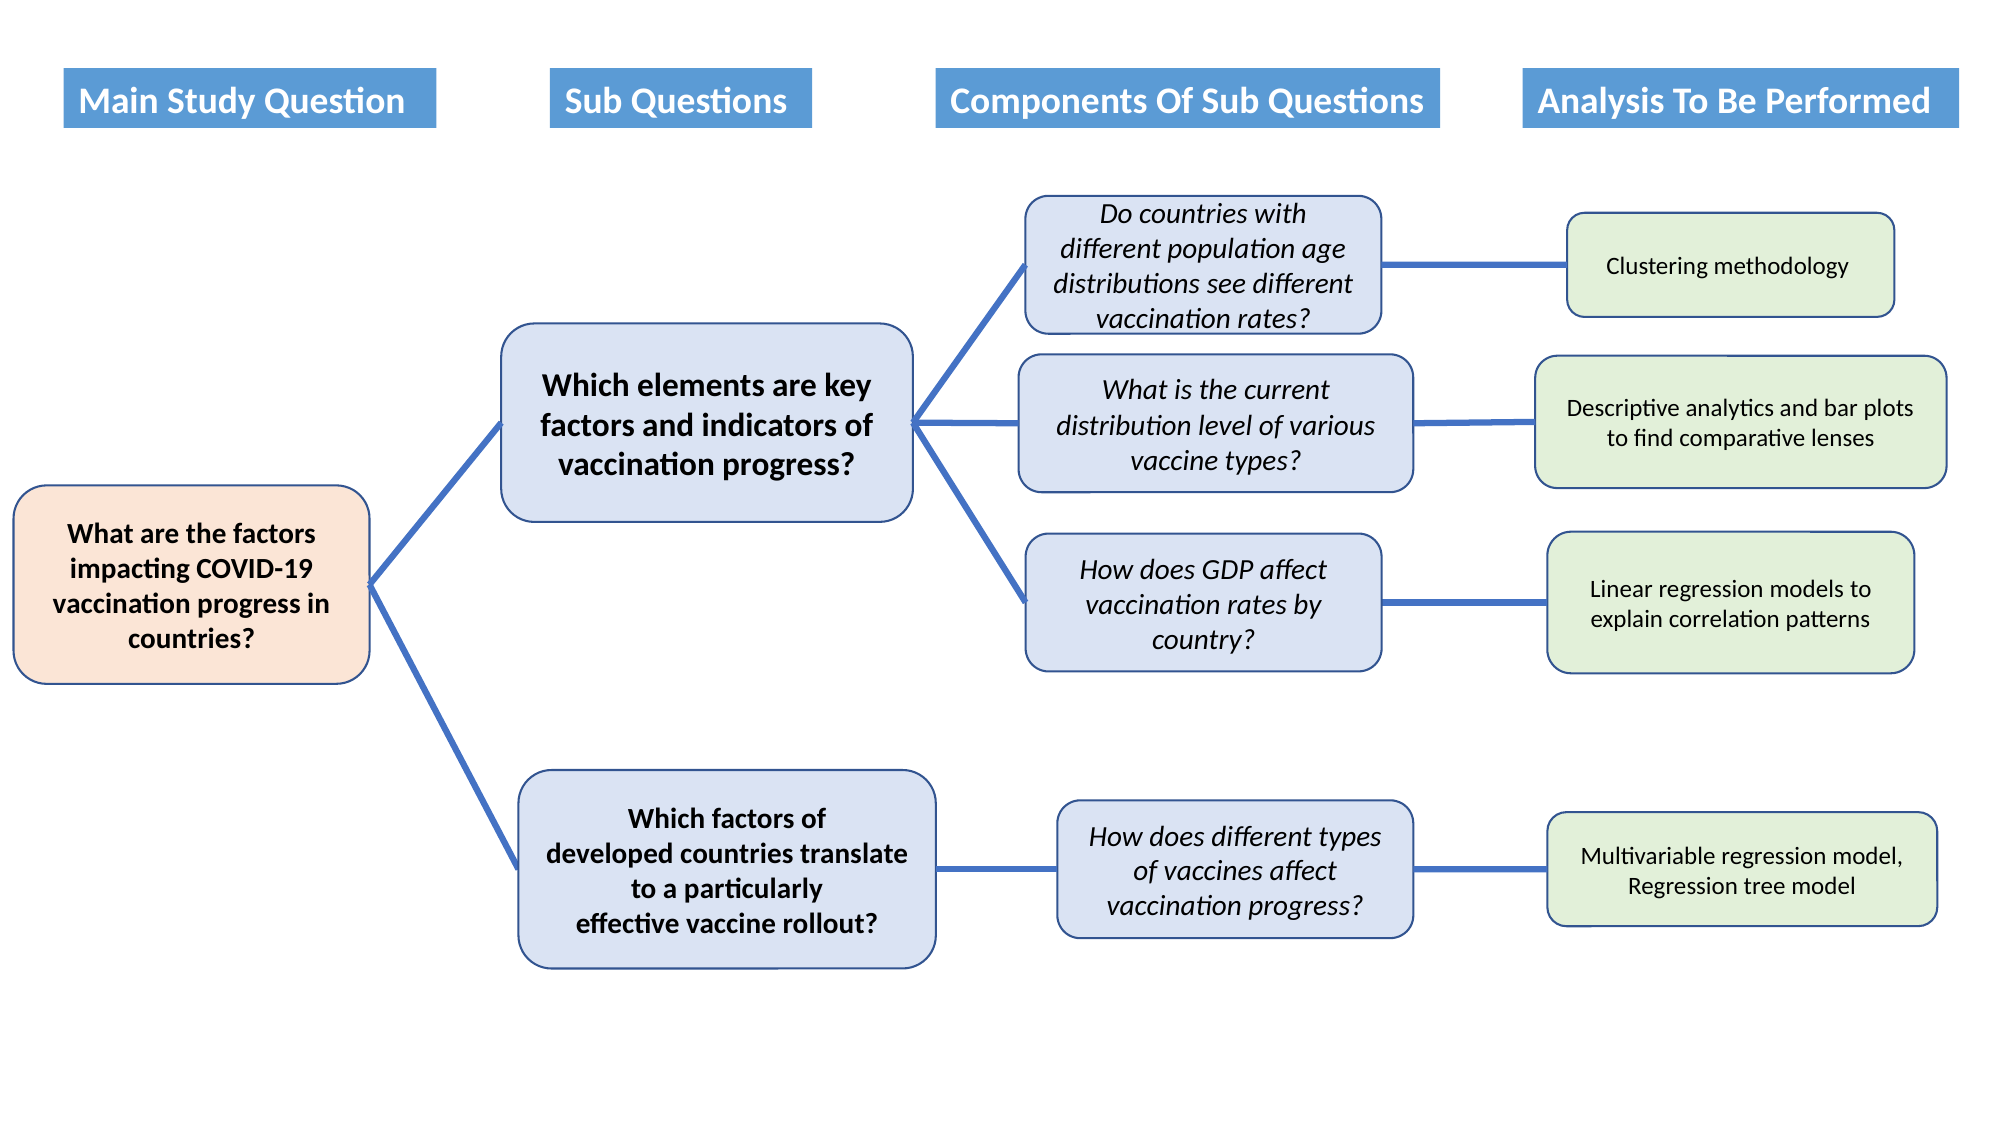

Main Study Question
Sub Questions
Components Of Sub Questions
Analysis To Be Performed
Do countries with different population age distributions see different vaccination rates?
Clustering methodology
Which elements are key factors and indicators of vaccination progress?
What is the current distribution level of various vaccine types?
Descriptive analytics and bar plots to find comparative lenses
What are the factors impacting COVID-19 vaccination progress in countries?
Linear regression models to explain correlation patterns
How does GDP affect vaccination rates by country?
Which factors of developed countries translate to a particularly effective vaccine rollout?
How does different types of vaccines affect vaccination progress?
Multivariable regression model,
Regression tree model